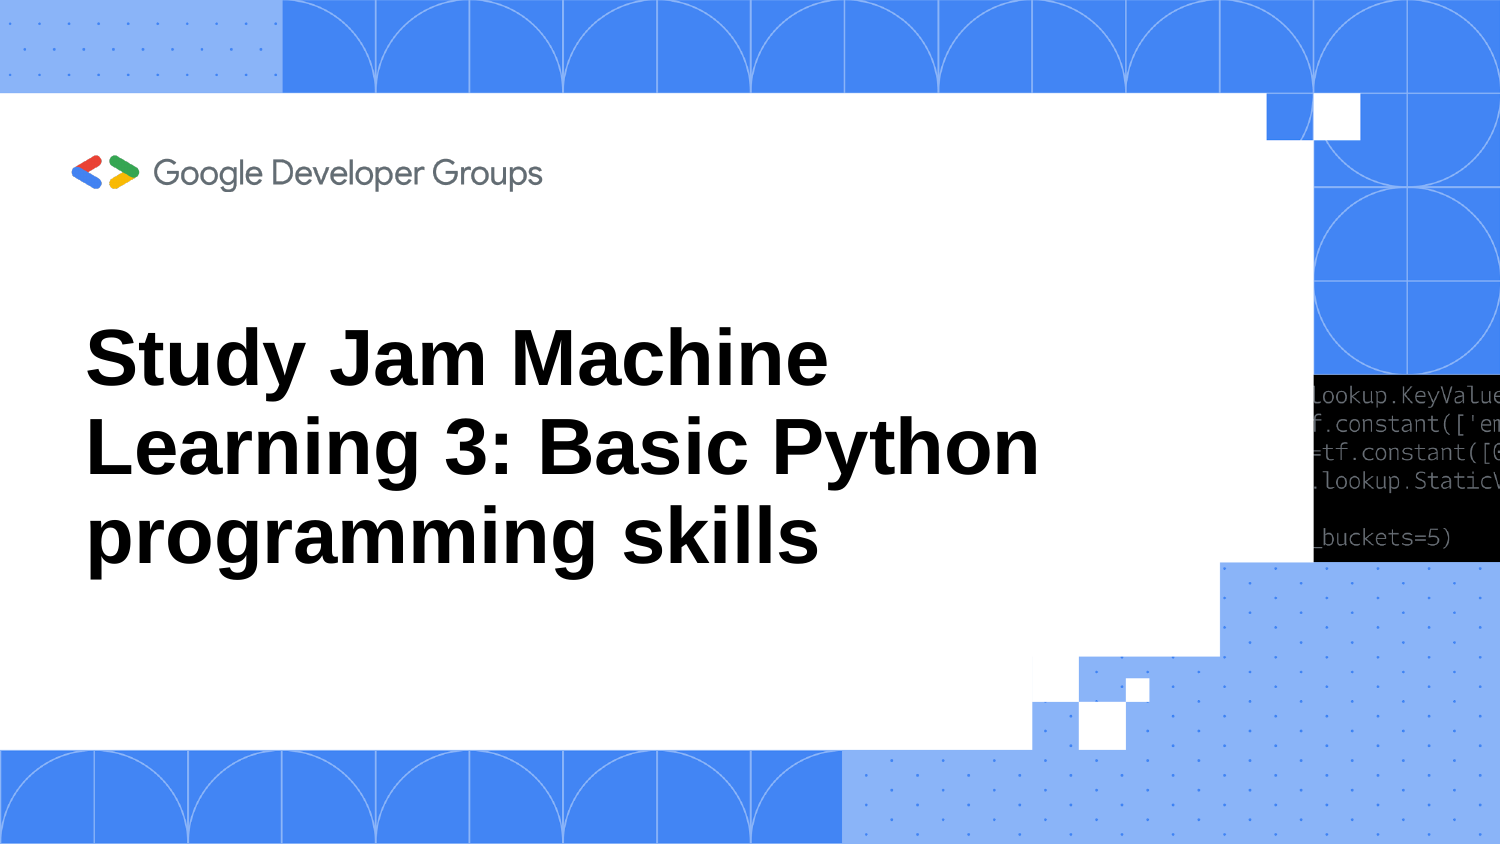

# Study Jam Machine Learning 3: Basic Python programming skills